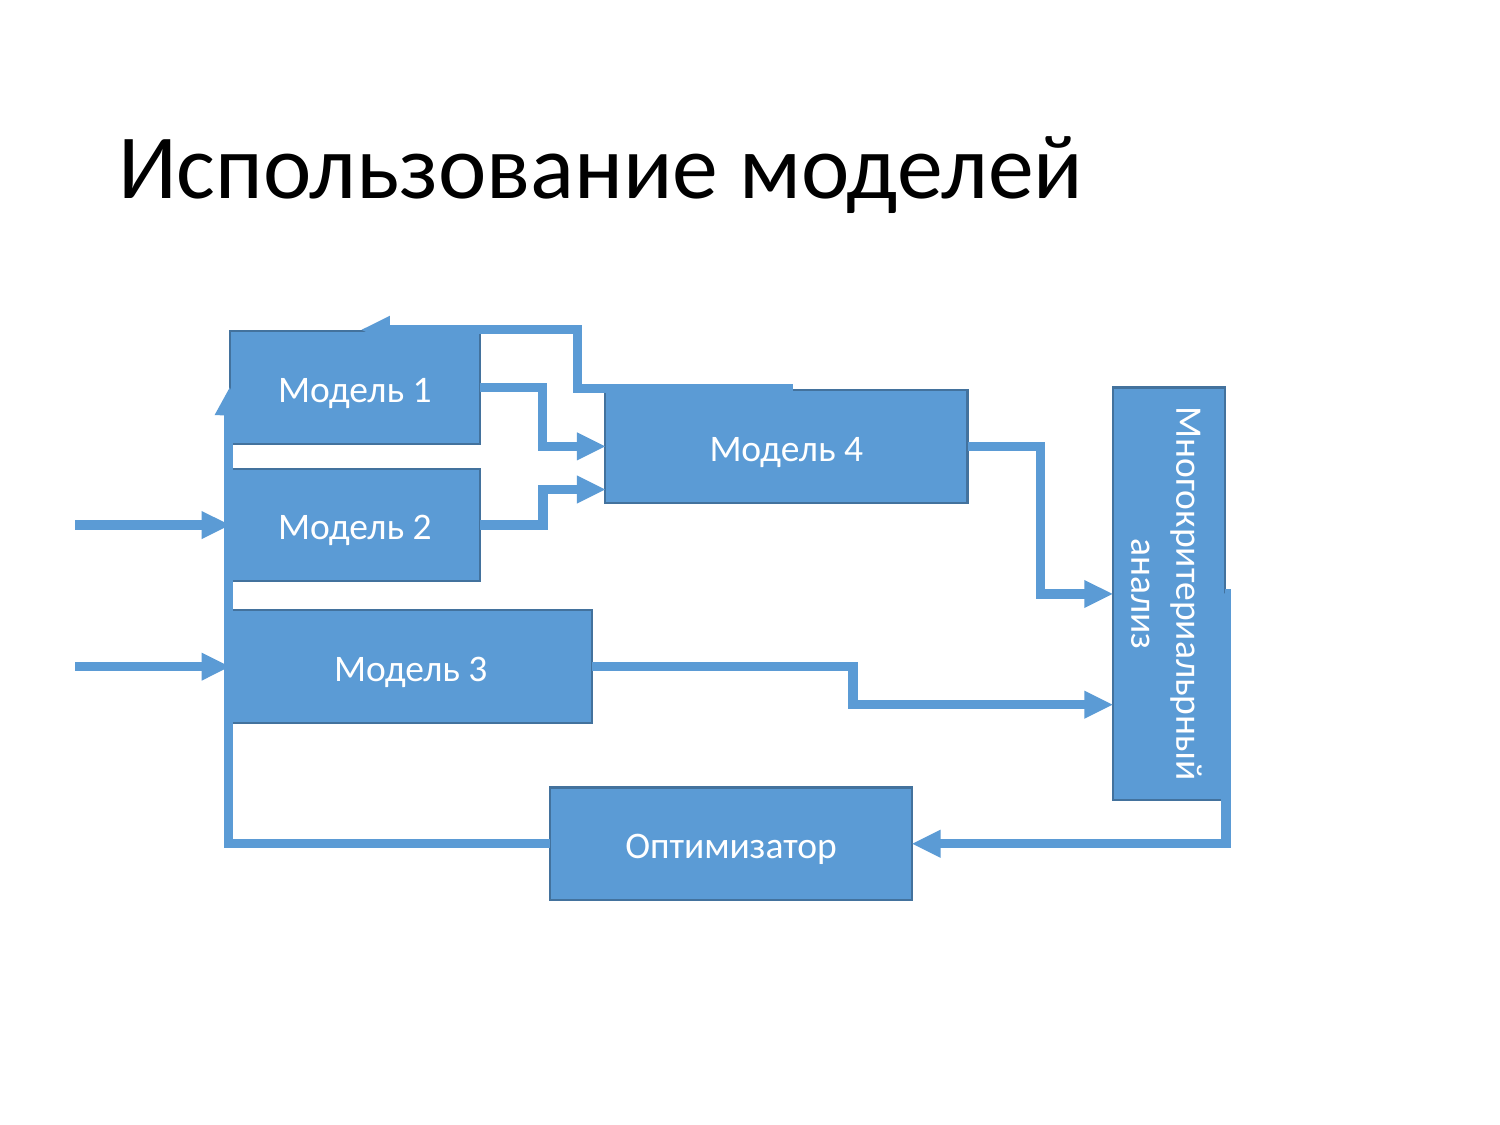

# Использование моделей
Модель 1
Модель 4
Модель 2
Многокритериальрный анализ
Модель 3
Оптимизатор
18